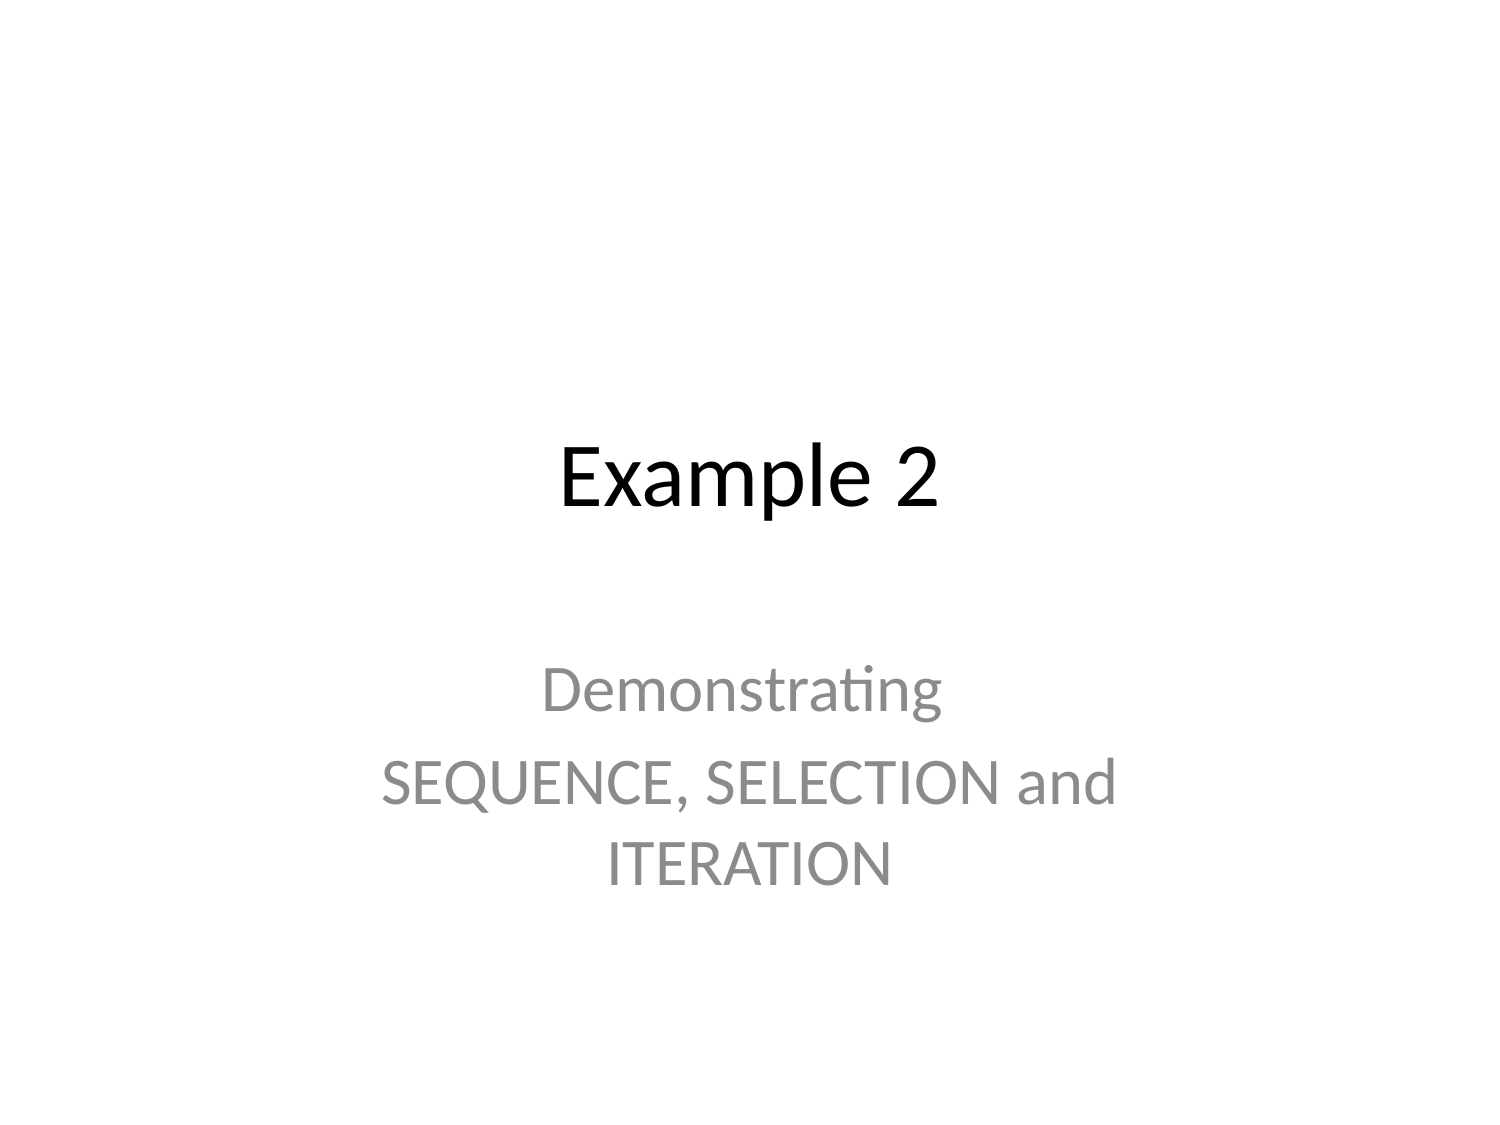

# Example 2
Demonstrating
SEQUENCE, SELECTION and ITERATION